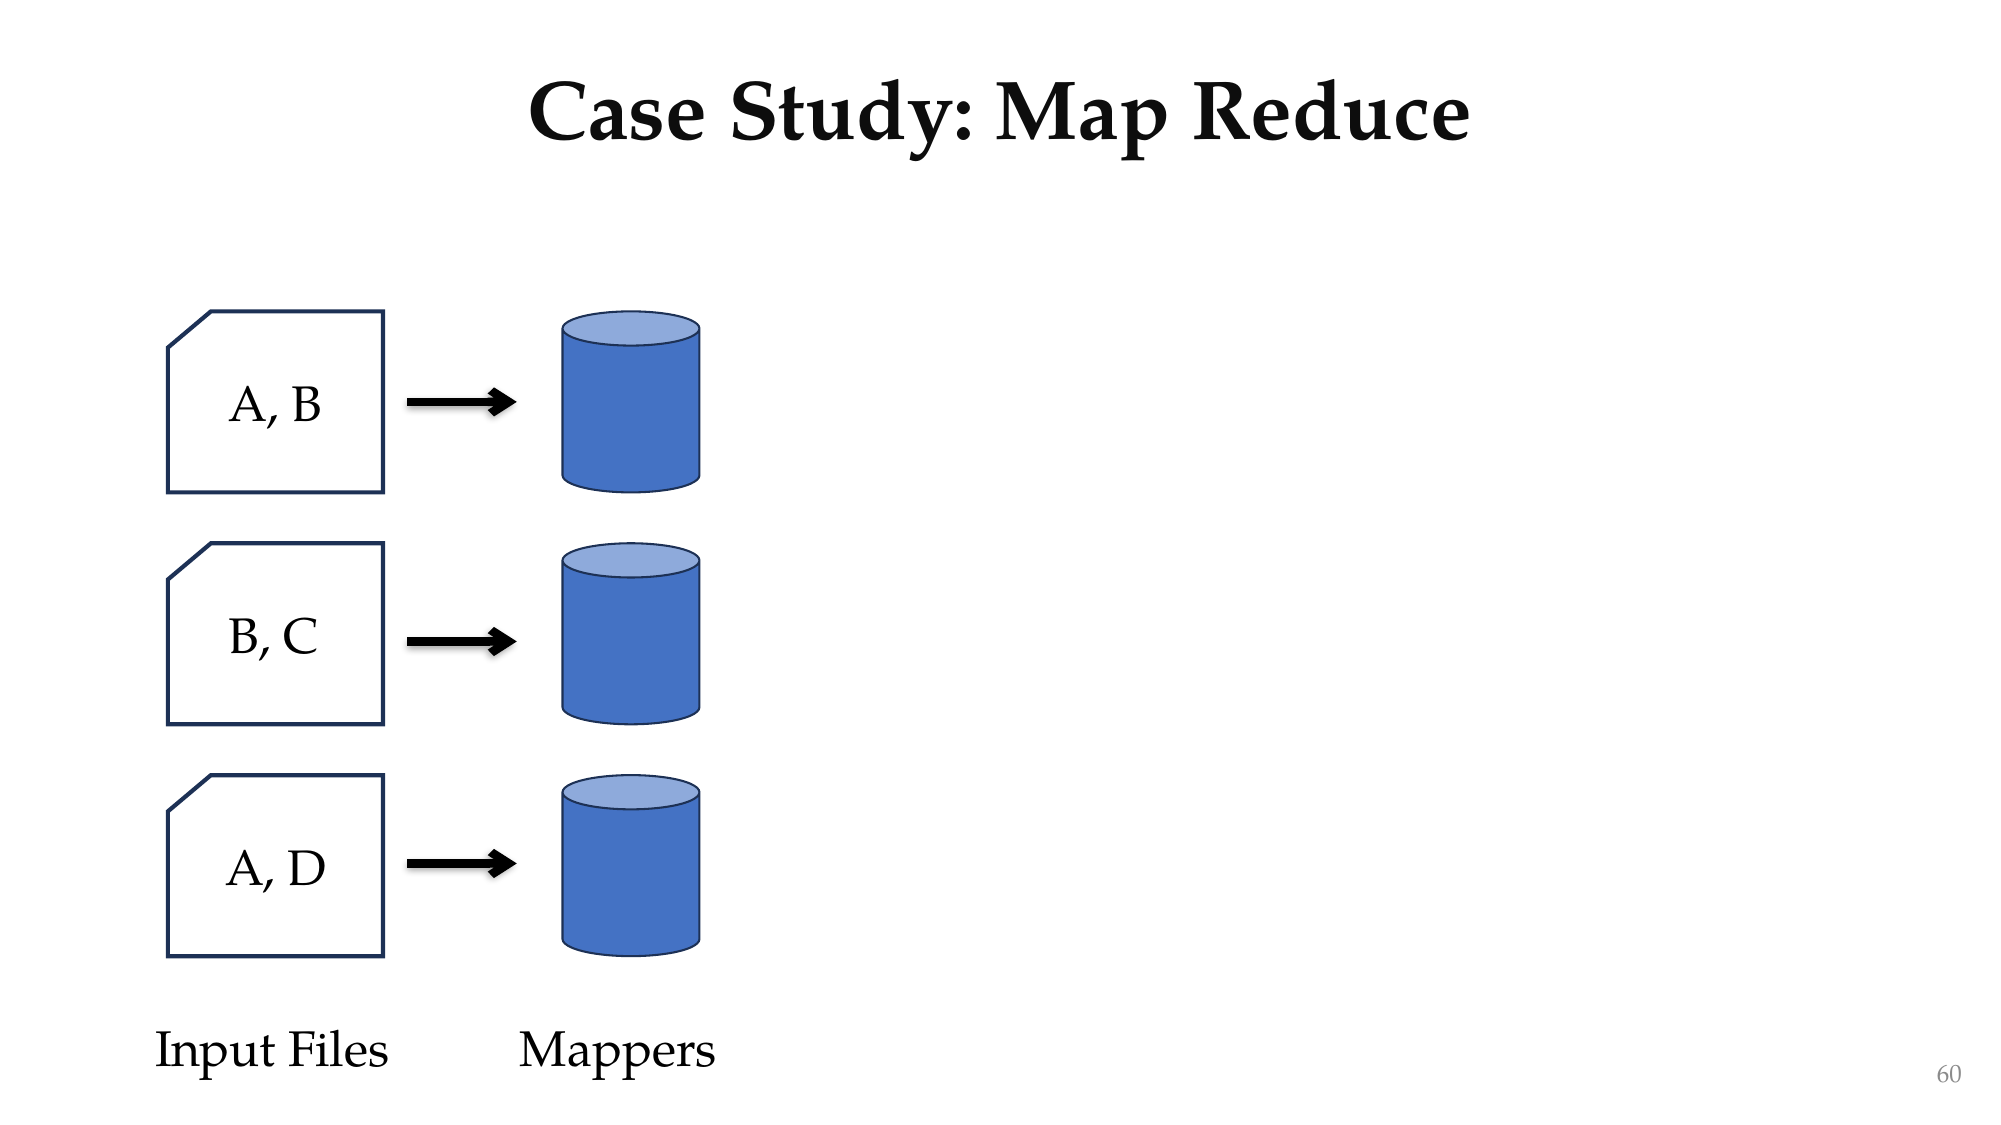

# Case Study: Map Reduce

A, B

B, C

A, D
Input Files
Mappers
60